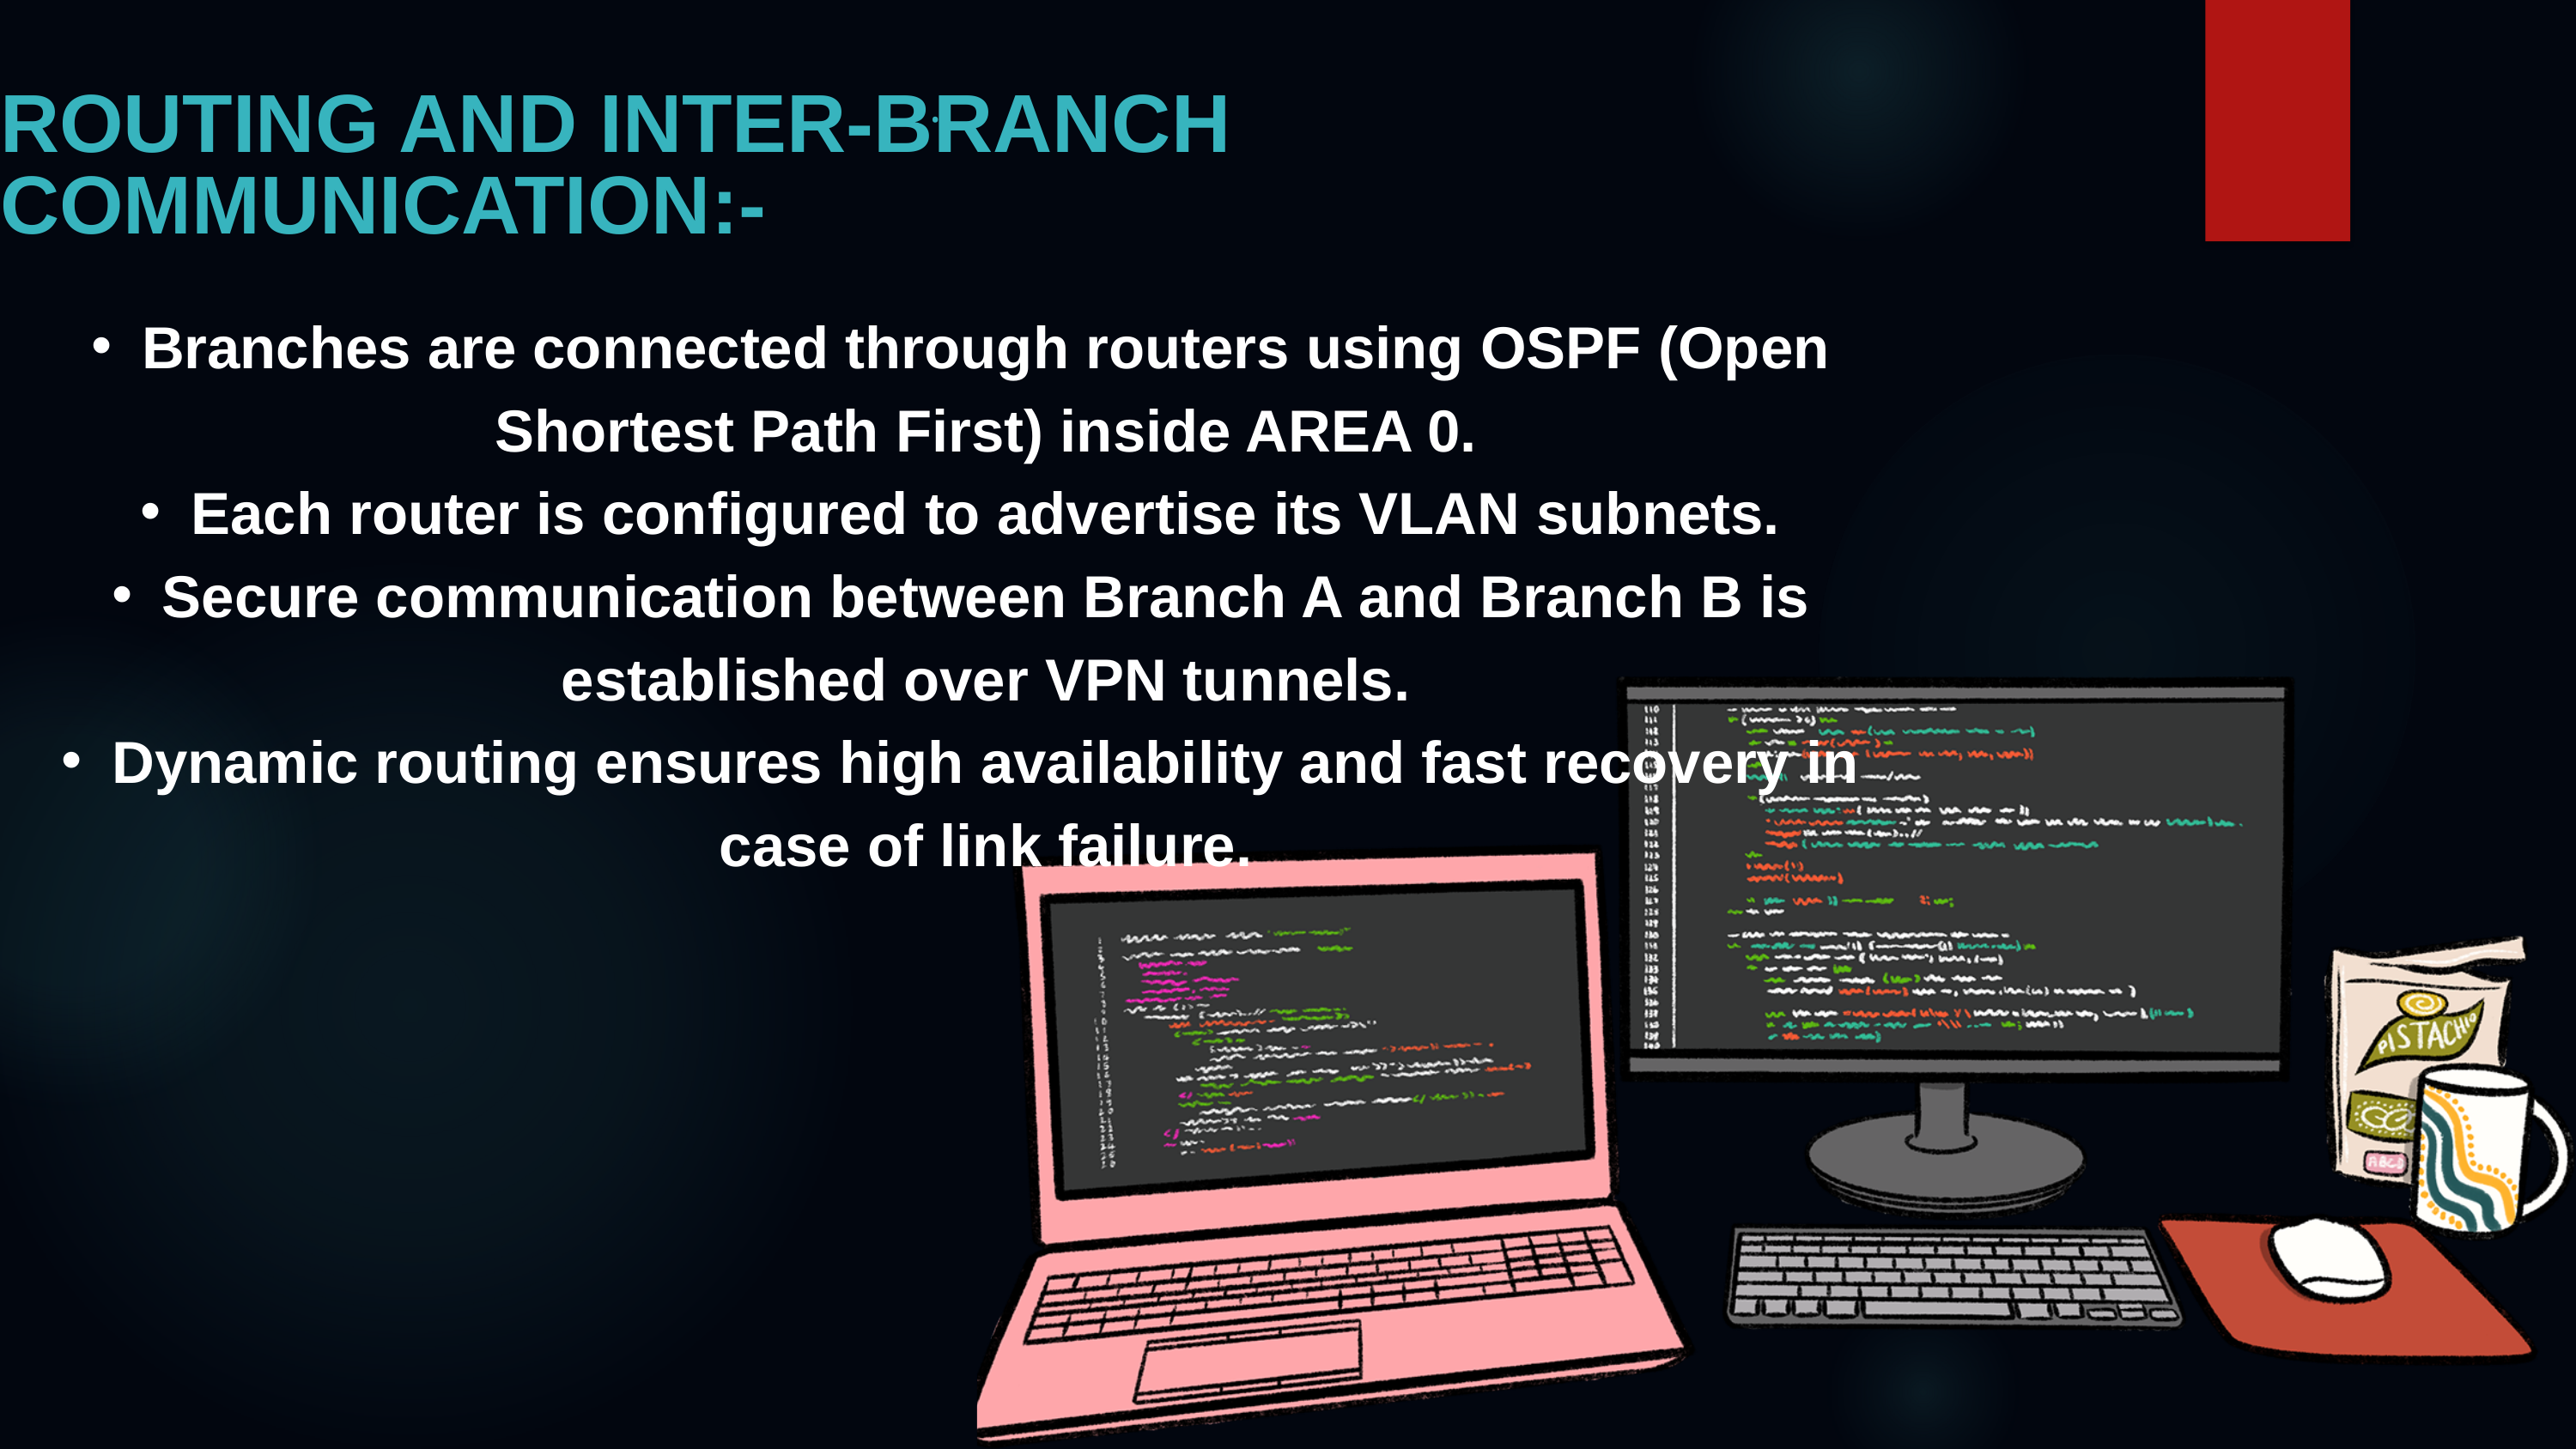

.

Branches are connected through routers using OSPF (Open Shortest Path First) inside AREA 0.
Each router is configured to advertise its VLAN subnets.
Secure communication between Branch A and Branch B is established over VPN tunnels.
Dynamic routing ensures high availability and fast recovery in case of link failure.

ROUTING AND INTER-BRANCH
COMMUNICATION:-